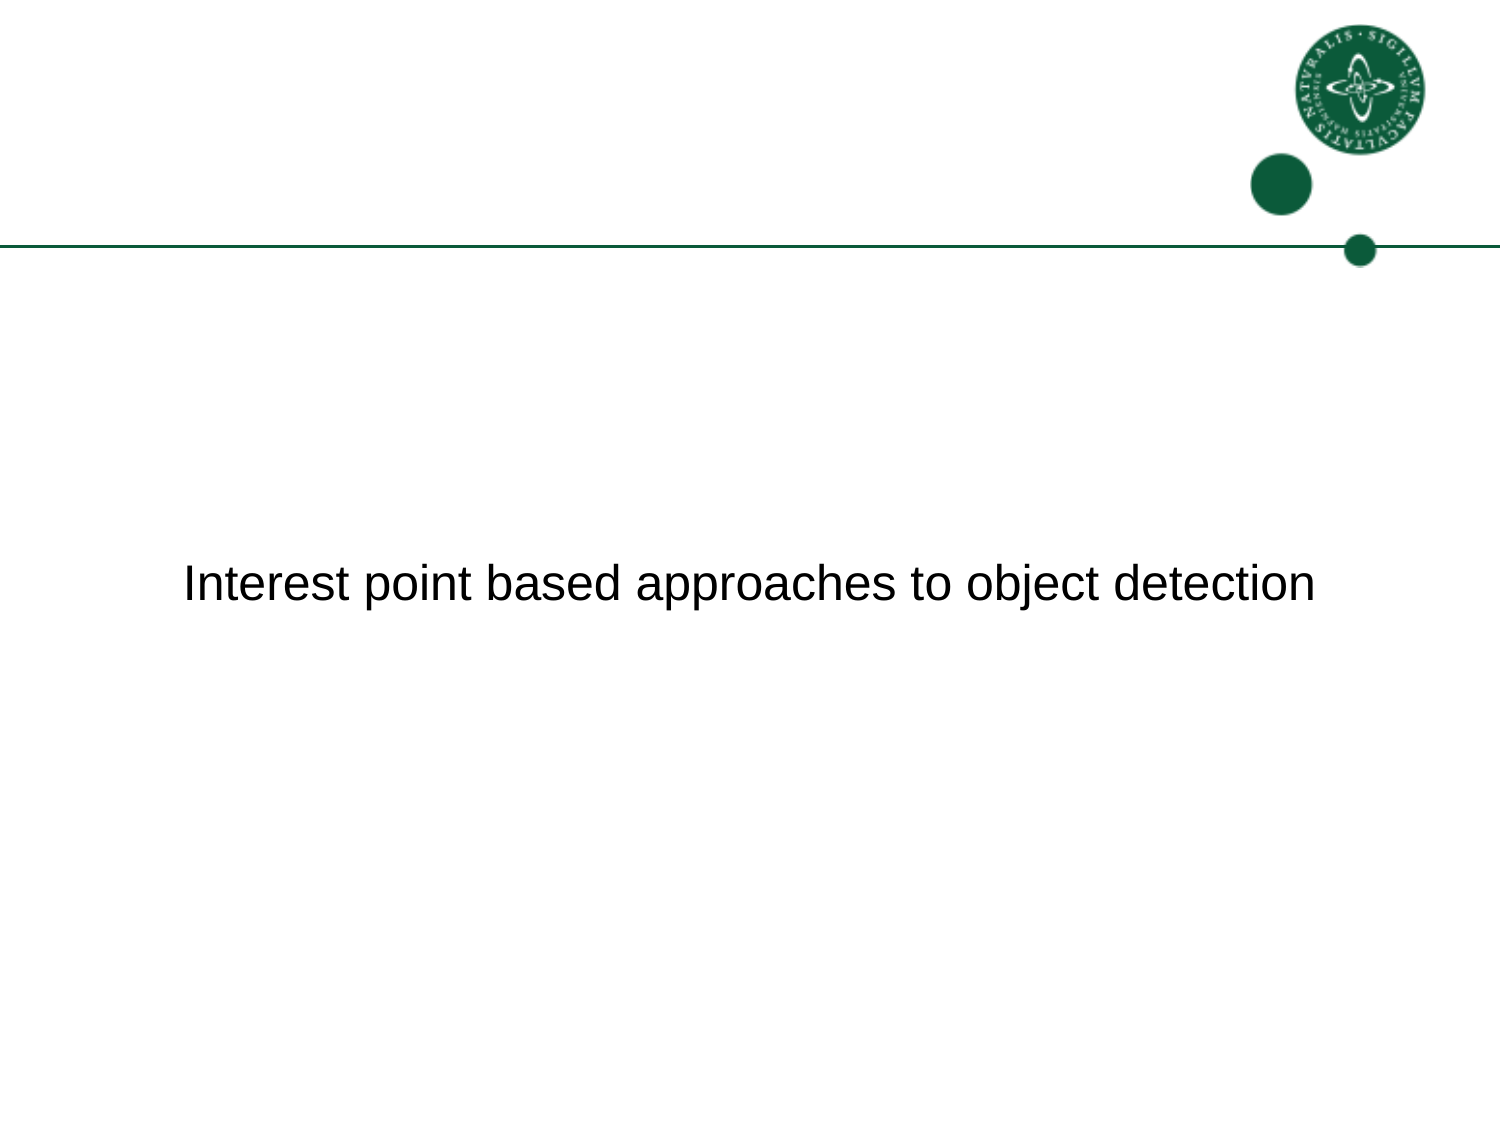

#

Interest point based approaches to object detection